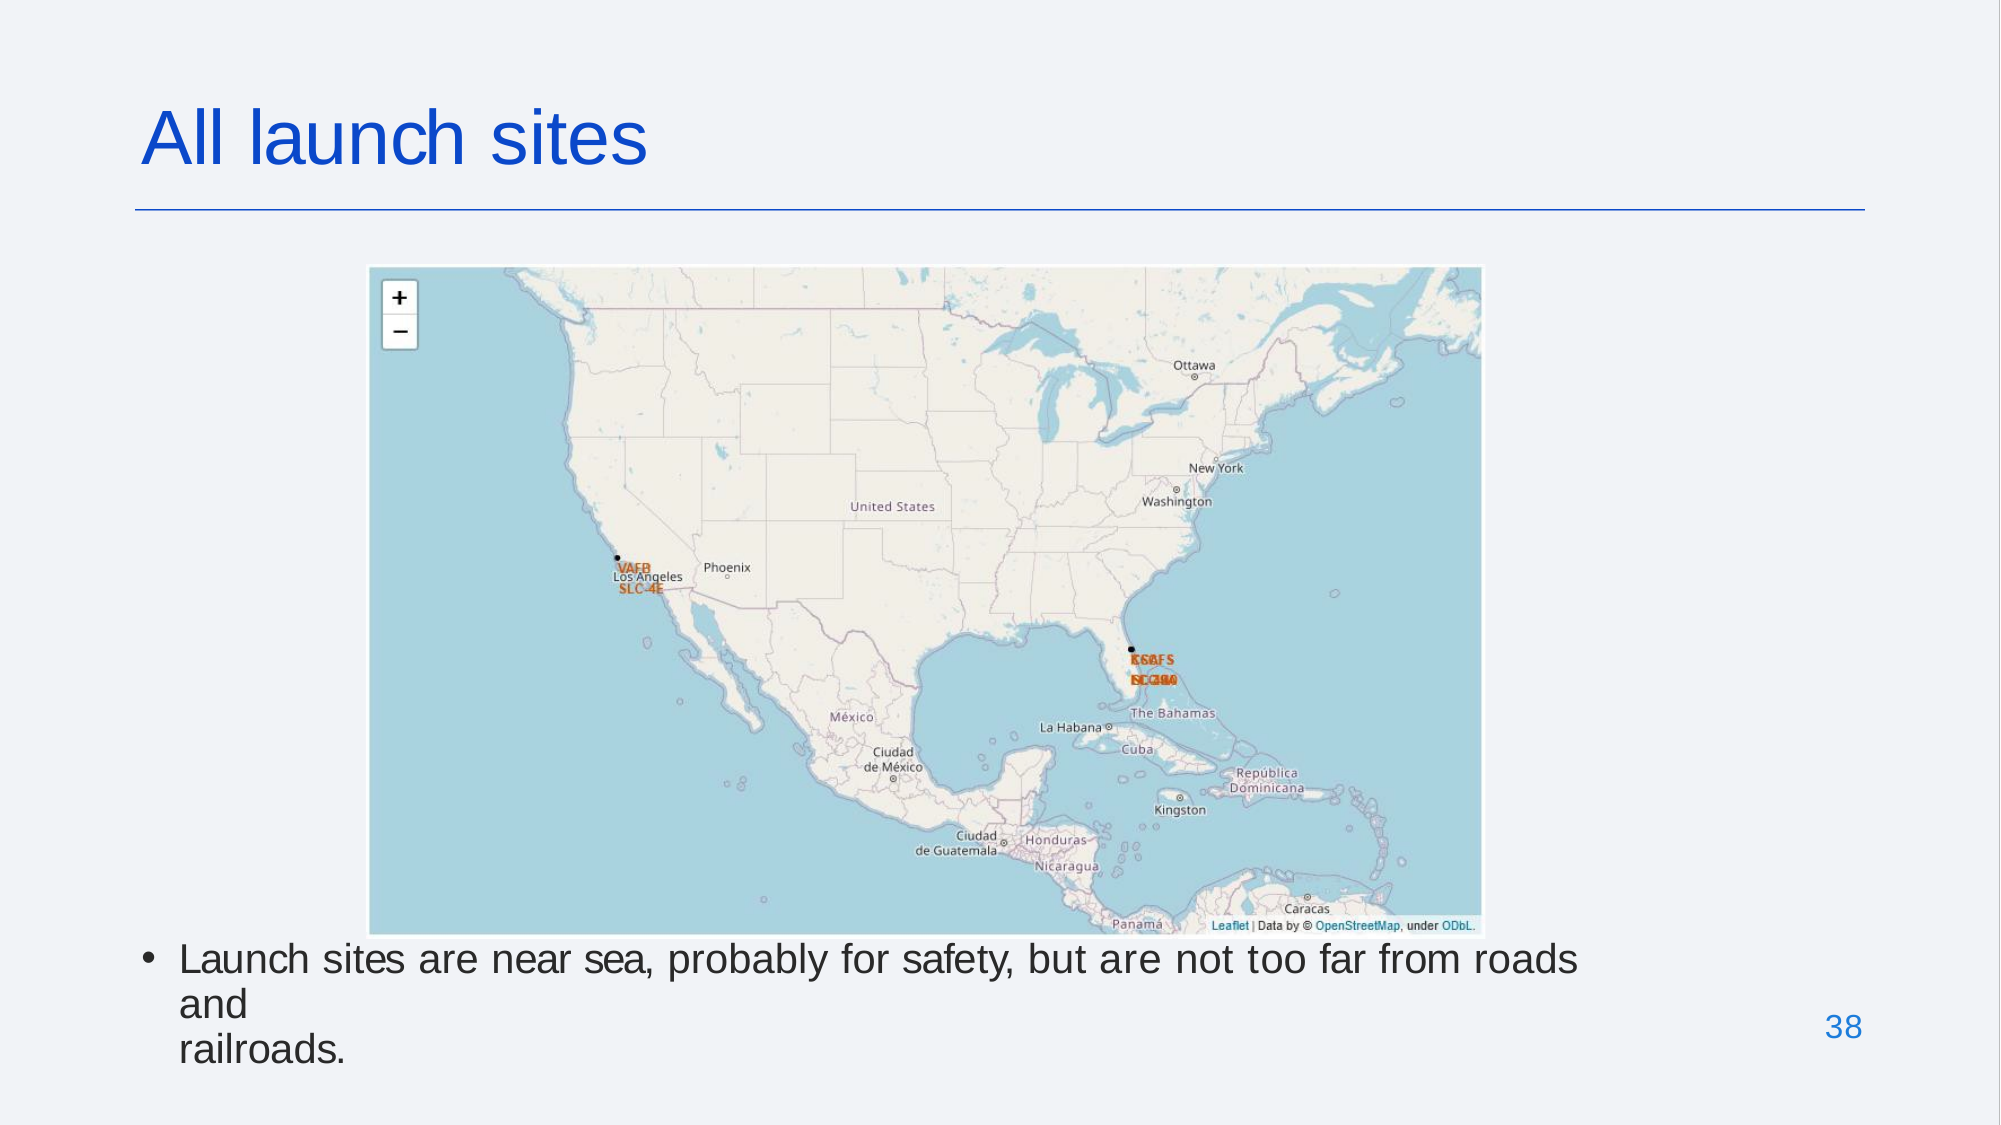

# All launch sites

Launch sites are near sea, probably for safety, but are not too far from roads and
railroads.
38